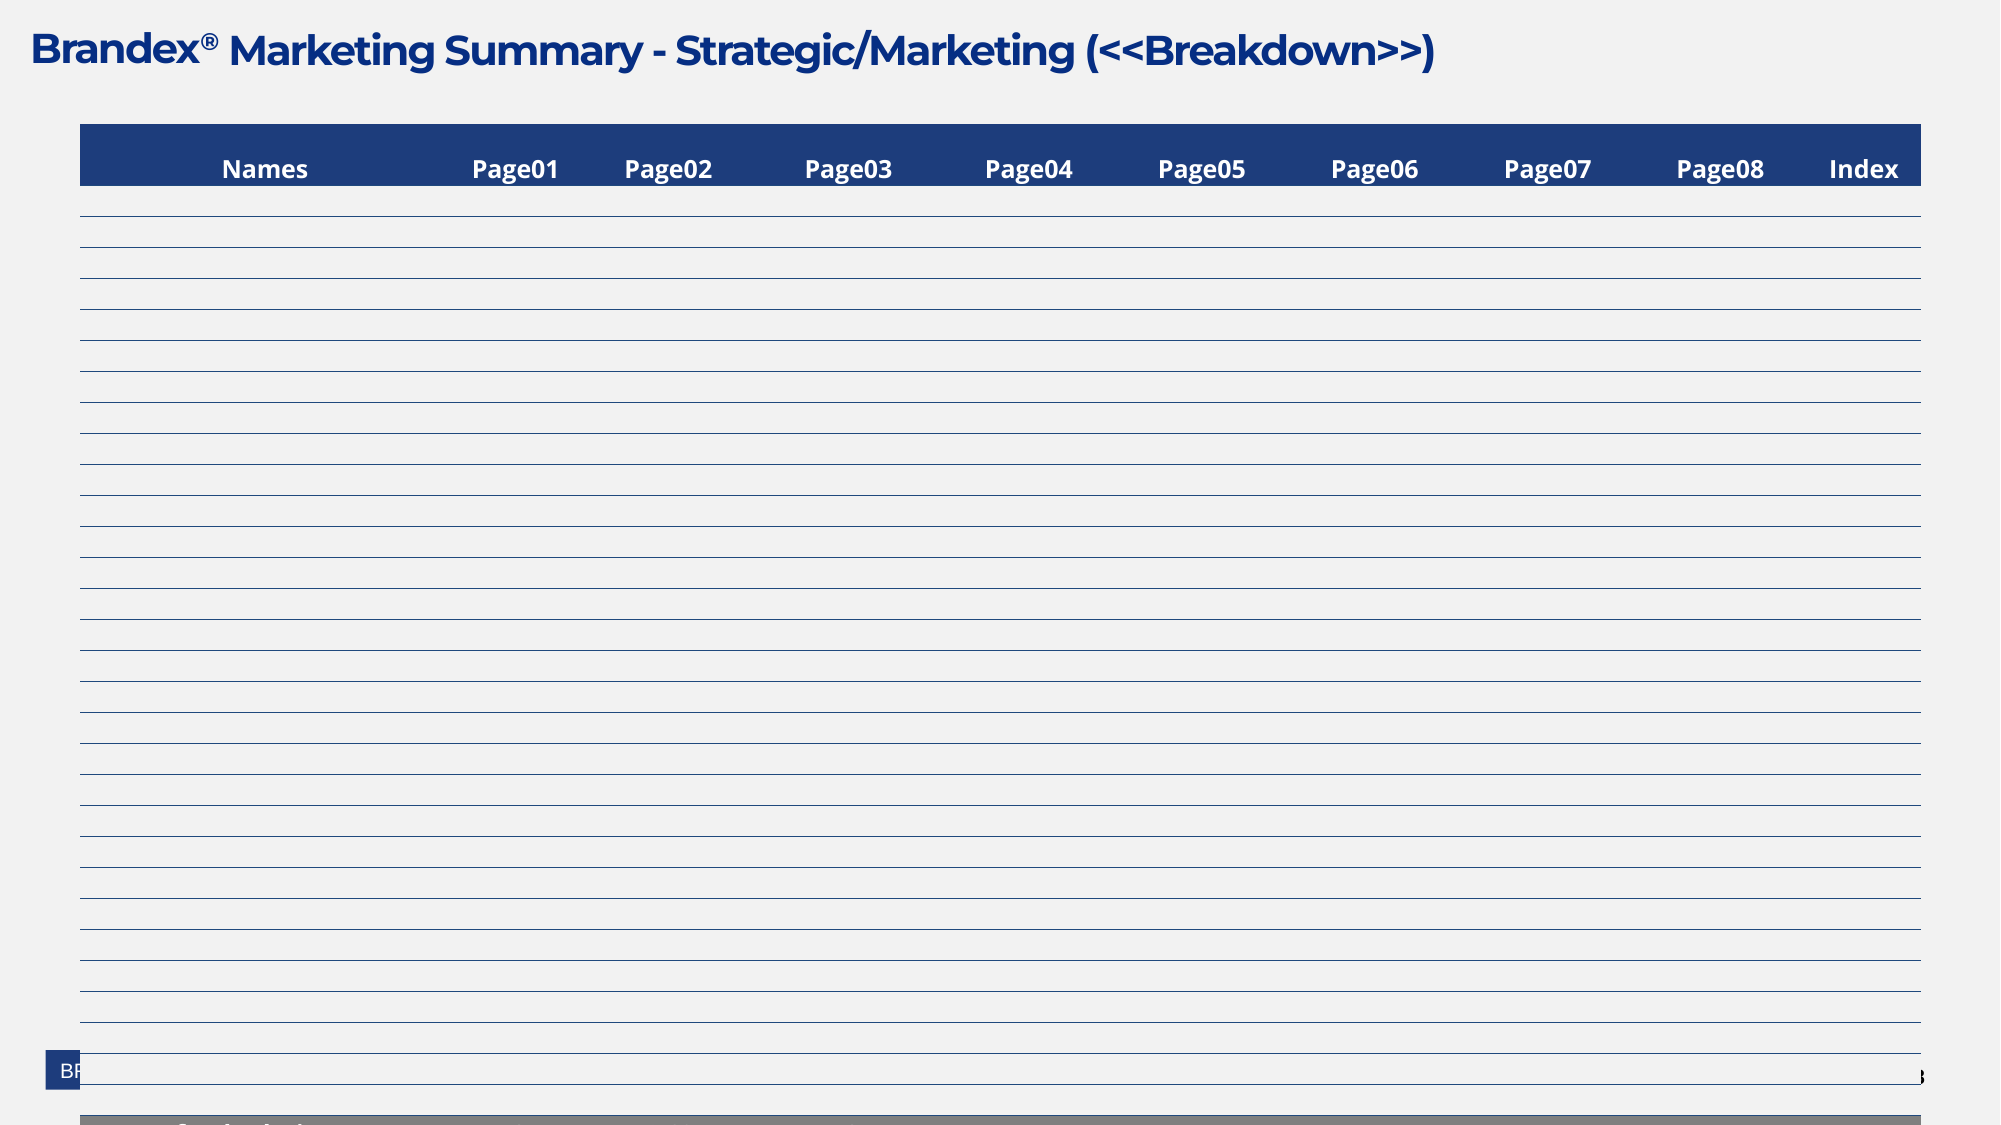

# Brandex®
Marketing Summary - Strategic/Marketing (<<Breakdown>>)
| Names | Page01 | Page02 | Page03 | Page04 | Page05 | Page06 | Page07 | Page08 | Index |
| --- | --- | --- | --- | --- | --- | --- | --- | --- | --- |
|  |  |  |  |  |  |  |  |  |  |
|  |  |  |  |  |  |  |  |  |  |
|  |  |  |  |  |  |  |  |  |  |
|  |  |  |  |  |  |  |  |  |  |
|  |  |  |  |  |  |  |  |  |  |
|  |  |  |  |  |  |  |  |  |  |
|  |  |  |  |  |  |  |  |  |  |
|  |  |  |  |  |  |  |  |  |  |
|  |  |  |  |  |  |  |  |  |  |
|  |  |  |  |  |  |  |  |  |  |
|  |  |  |  |  |  |  |  |  |  |
|  |  |  |  |  |  |  |  |  |  |
|  |  |  |  |  |  |  |  |  |  |
|  |  |  |  |  |  |  |  |  |  |
|  |  |  |  |  |  |  |  |  |  |
|  |  |  |  |  |  |  |  |  |  |
|  |  |  |  |  |  |  |  |  |  |
|  |  |  |  |  |  |  |  |  |  |
|  |  |  |  |  |  |  |  |  |  |
|  |  |  |  |  |  |  |  |  |  |
|  |  |  |  |  |  |  |  |  |  |
|  |  |  |  |  |  |  |  |  |  |
|  |  |  |  |  |  |  |  |  |  |
|  |  |  |  |  |  |  |  |  |  |
|  |  |  |  |  |  |  |  |  |  |
|  |  |  |  |  |  |  |  |  |  |
|  |  |  |  |  |  |  |  |  |  |
|  |  |  |  |  |  |  |  |  |  |
|  |  |  |  |  |  |  |  |  |  |
|  |  |  |  |  |  |  |  |  |  |
| BI Refreshed Hist. Mean | 4.04 | 19.2% | 4.05 |  |  |  |  |  |  |
Fit to Concept (1 - 7) | Memorability (%) | Personal Preferences (1 - 7) | Attribute Evaluations (1 - 7)